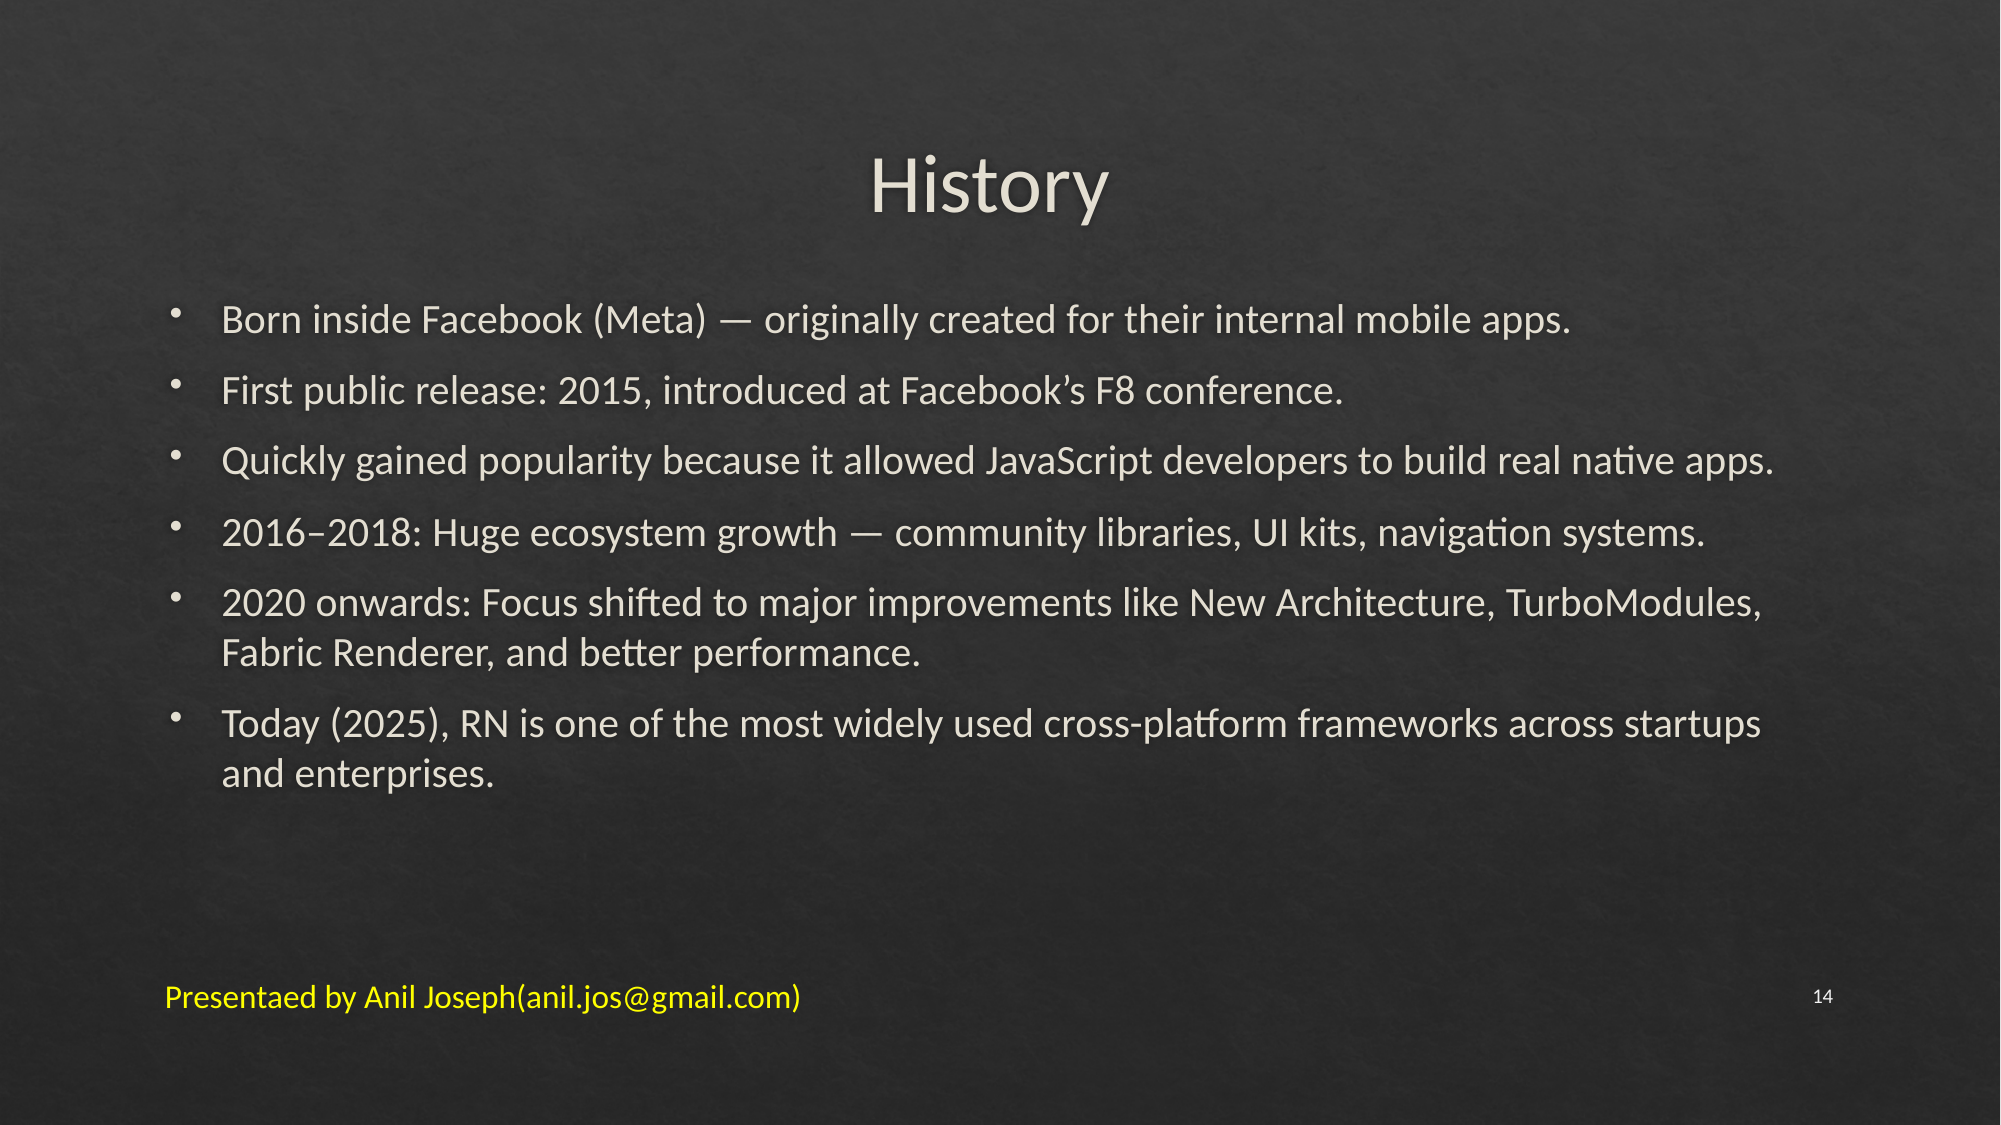

# History
Born inside Facebook (Meta) — originally created for their internal mobile apps.
First public release: 2015, introduced at Facebook’s F8 conference.
Quickly gained popularity because it allowed JavaScript developers to build real native apps.
2016–2018: Huge ecosystem growth — community libraries, UI kits, navigation systems.
2020 onwards: Focus shifted to major improvements like New Architecture, TurboModules, Fabric Renderer, and better performance.
Today (2025), RN is one of the most widely used cross-platform frameworks across startups and enterprises.
Presentaed by Anil Joseph(anil.jos@gmail.com)
14